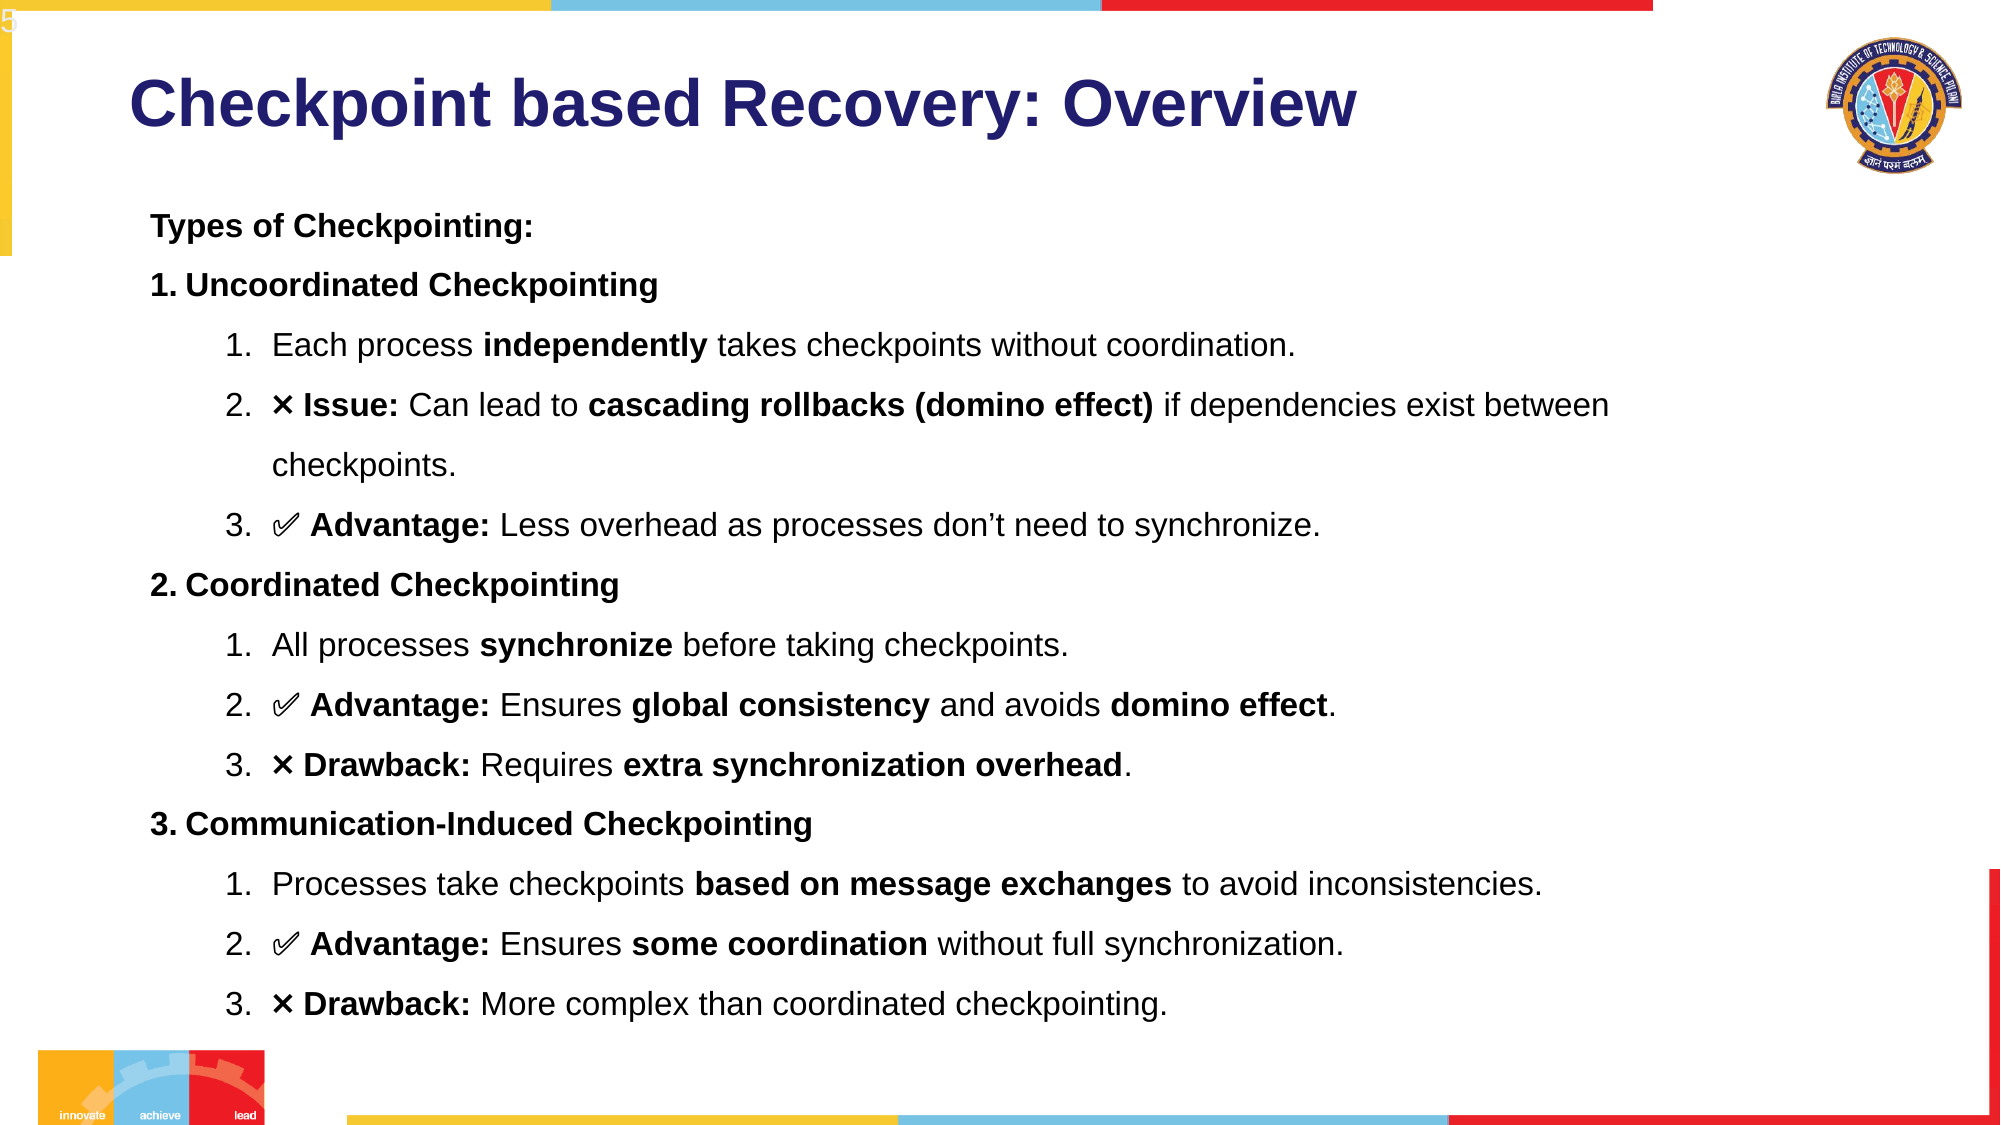

5
# Checkpoint based Recovery: Overview
Types of Checkpointing:
Uncoordinated Checkpointing
Each process independently takes checkpoints without coordination.
❌ Issue: Can lead to cascading rollbacks (domino effect) if dependencies exist between checkpoints.
✅ Advantage: Less overhead as processes don’t need to synchronize.
Coordinated Checkpointing
All processes synchronize before taking checkpoints.
✅ Advantage: Ensures global consistency and avoids domino effect.
❌ Drawback: Requires extra synchronization overhead.
Communication-Induced Checkpointing
Processes take checkpoints based on message exchanges to avoid inconsistencies.
✅ Advantage: Ensures some coordination without full synchronization.
❌ Drawback: More complex than coordinated checkpointing.